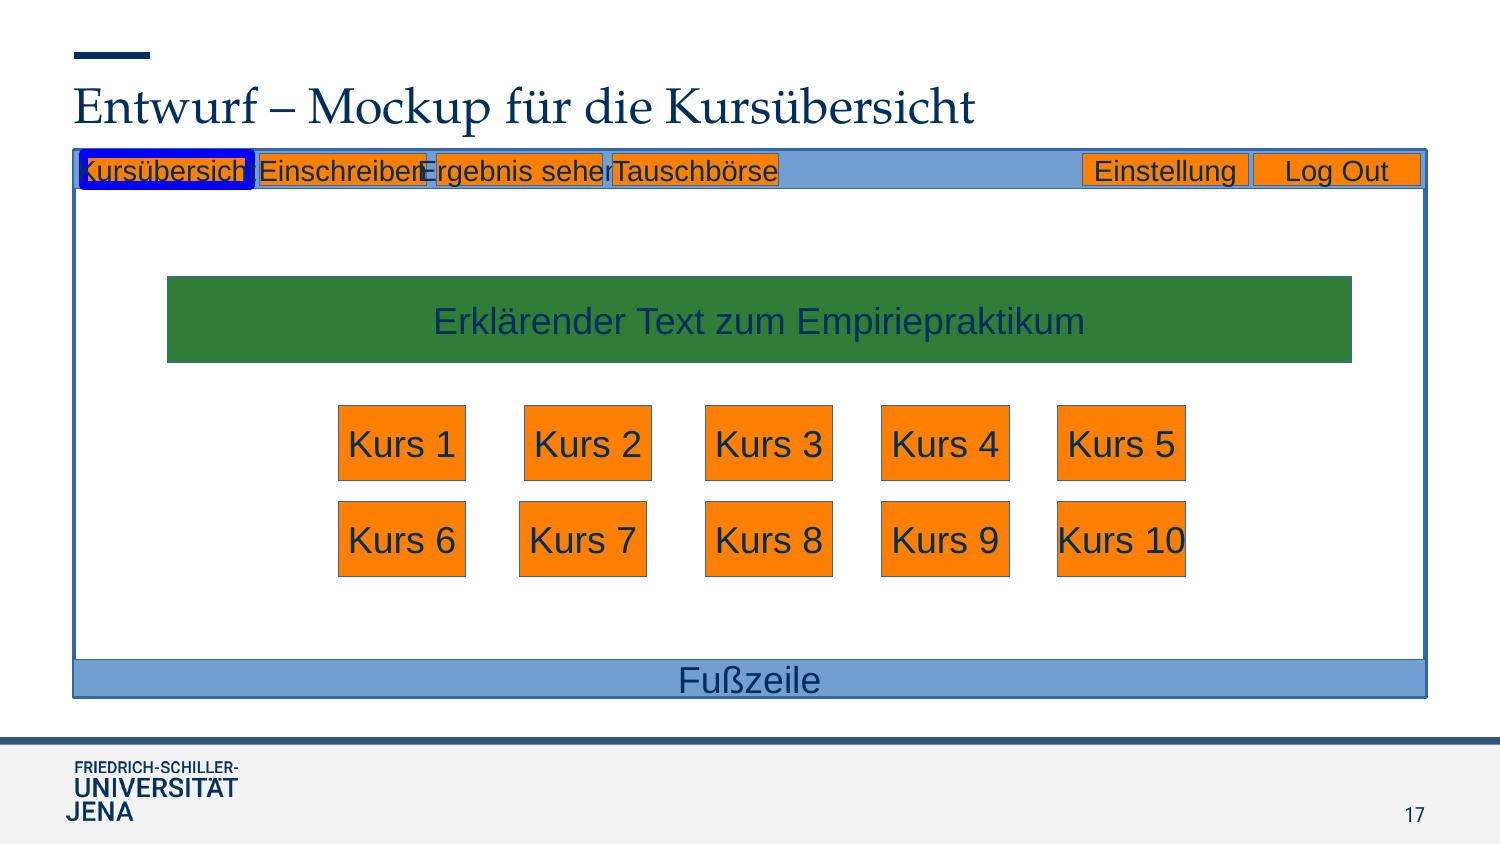

Entwurf – Mockup für die Kursübersicht

Kursübersicht
Einschreiben
Ergebnis sehen
Tauschbörse
Einstellung
Log Out
Erklärender Text zum Empiriepraktikum

Kurs 1
Kurs 2
Kurs 3
Kurs 4

Kurs 5
Kurs 6
Kurs 7
Kurs 8
Kurs 9
Kurs 10
Fußzeile